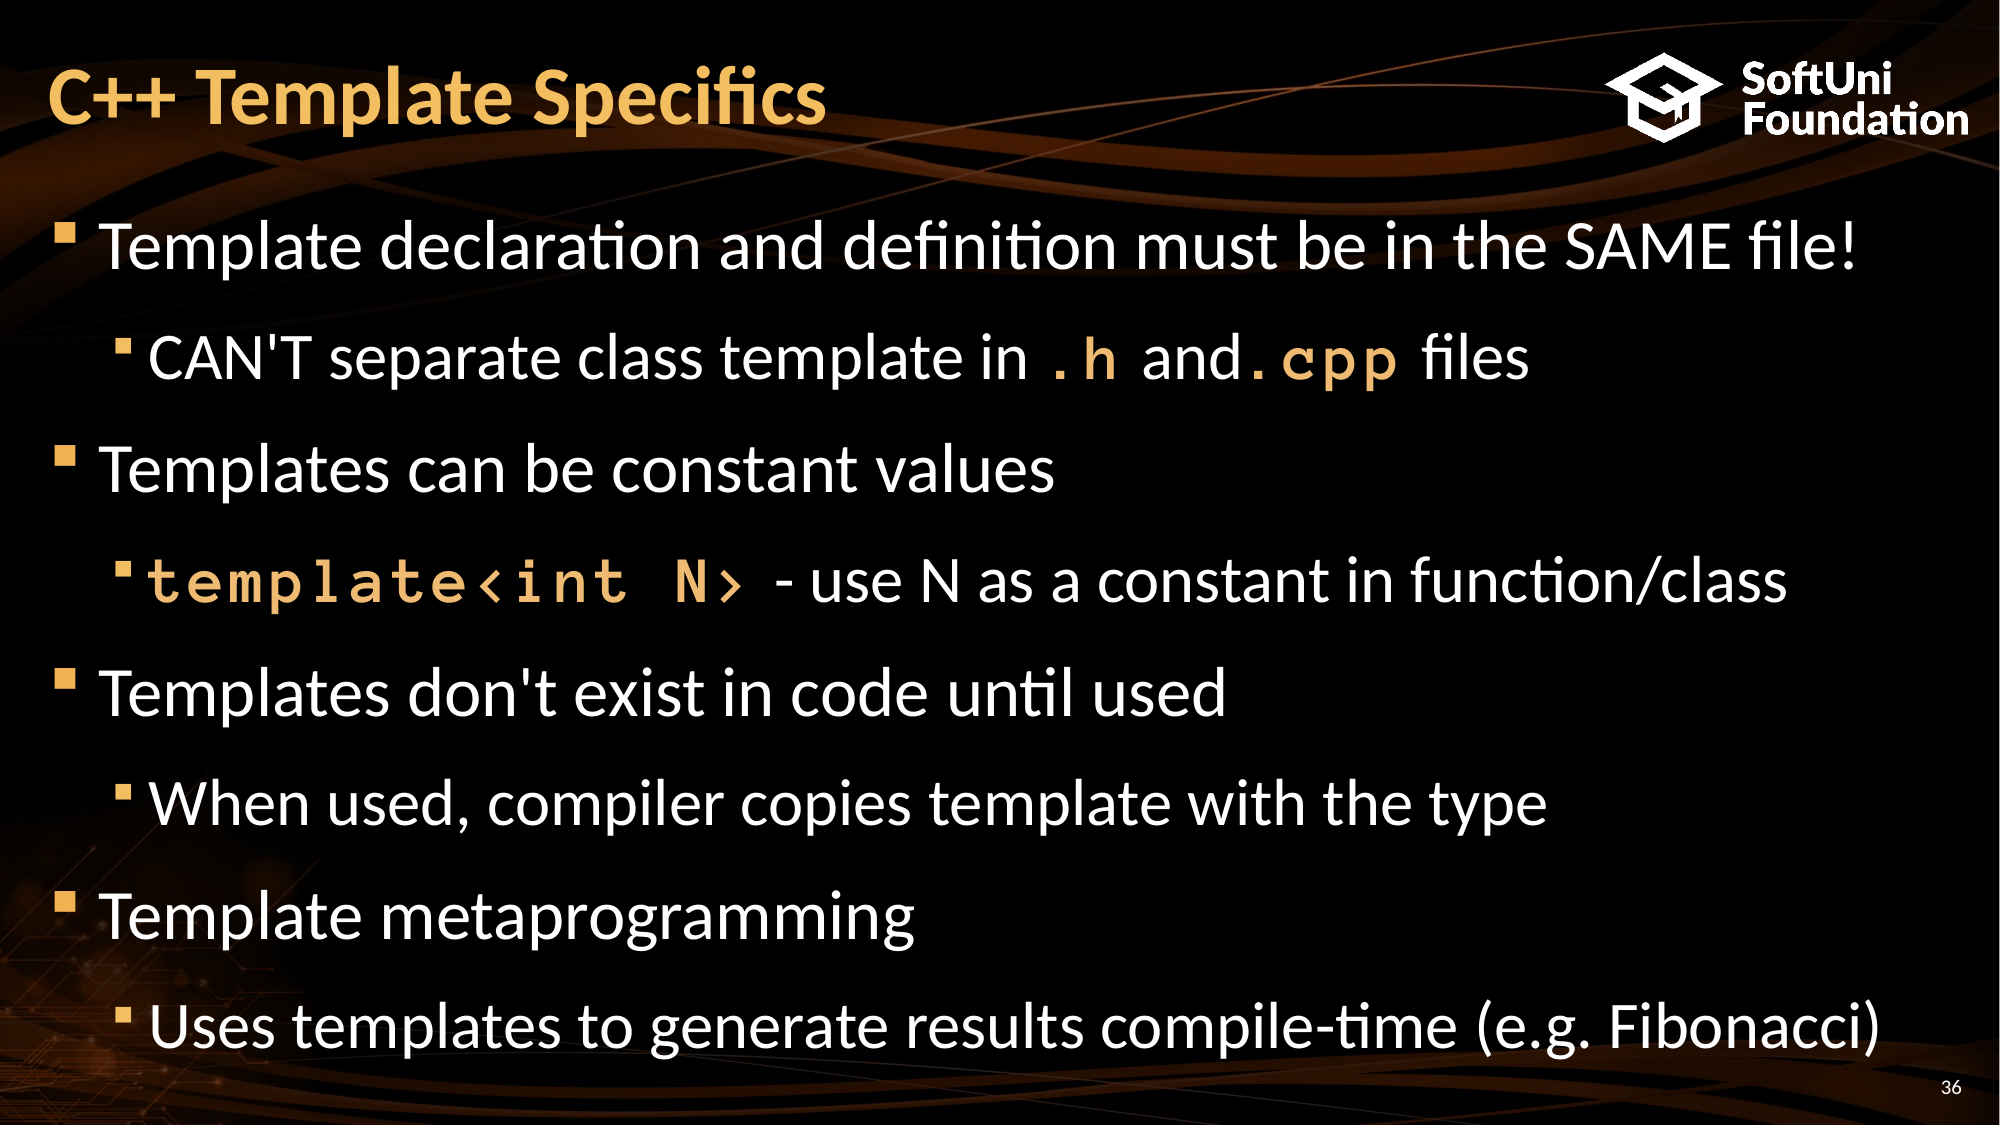

# C++ Template Specifics
Template declaration and definition must be in the SAME file!
CAN'T separate class template in .h and.cpp files
Templates can be constant values
template<int N> - use N as a constant in function/class
Templates don't exist in code until used
When used, compiler copies template with the type
Template metaprogramming
Uses templates to generate results compile-time (e.g. Fibonacci)
36